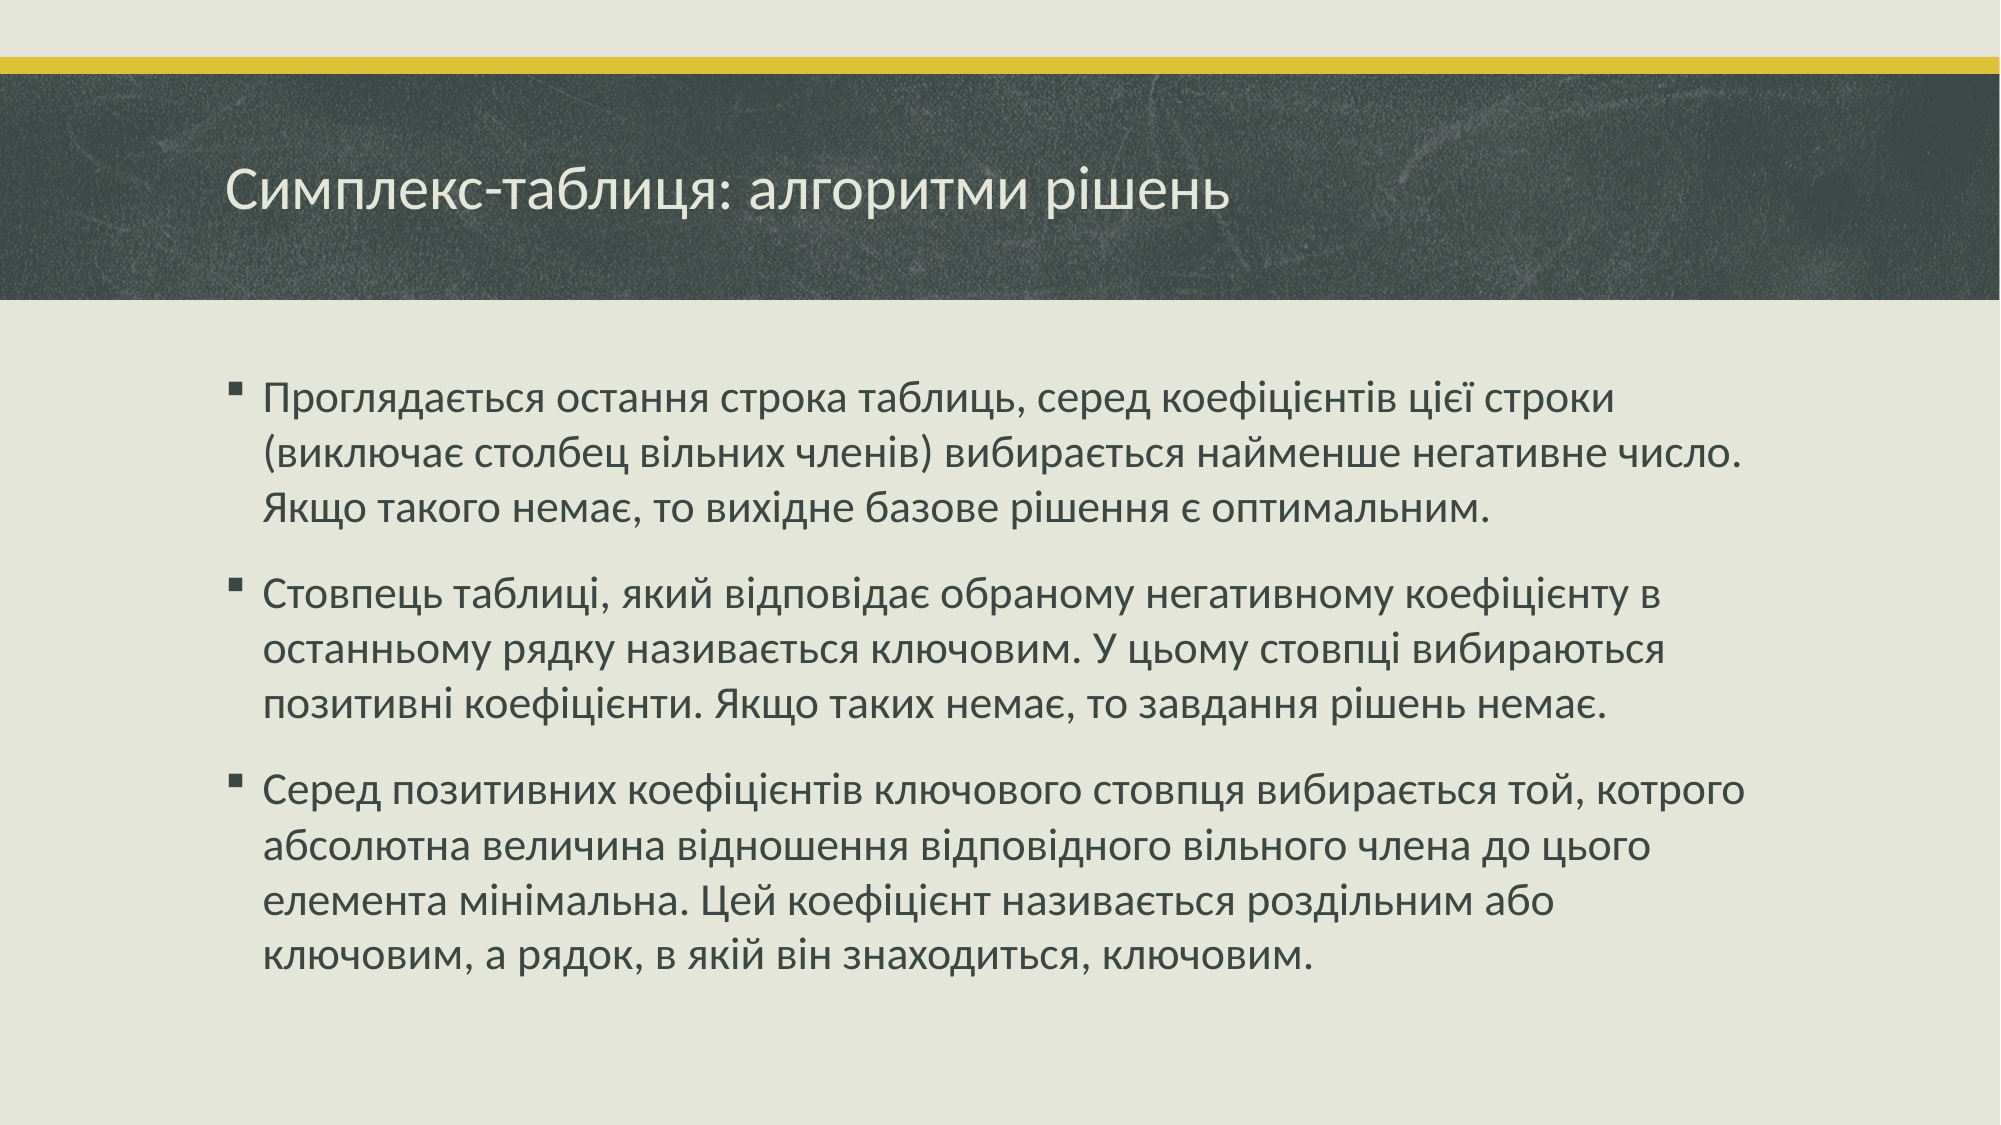

# Симплекс-таблиця: алгоритми рішень
Проглядається остання строка таблиць, серед коефіцієнтів цієї строки (виключає столбец вільних членів) вибирається найменше негативне число. Якщо такого немає, то вихідне базове рішення є оптимальним.
Стовпець таблиці, який відповідає обраному негативному коефіцієнту в останньому рядку називається ключовим. У цьому стовпці вибираються позитивні коефіцієнти. Якщо таких немає, то завдання рішень немає.
Серед позитивних коефіцієнтів ключового стовпця вибирається той, котрого абсолютна величина відношення відповідного вільного члена до цього елемента мінімальна. Цей коефіцієнт називається роздільним або ключовим, а рядок, в якій він знаходиться, ключовим.